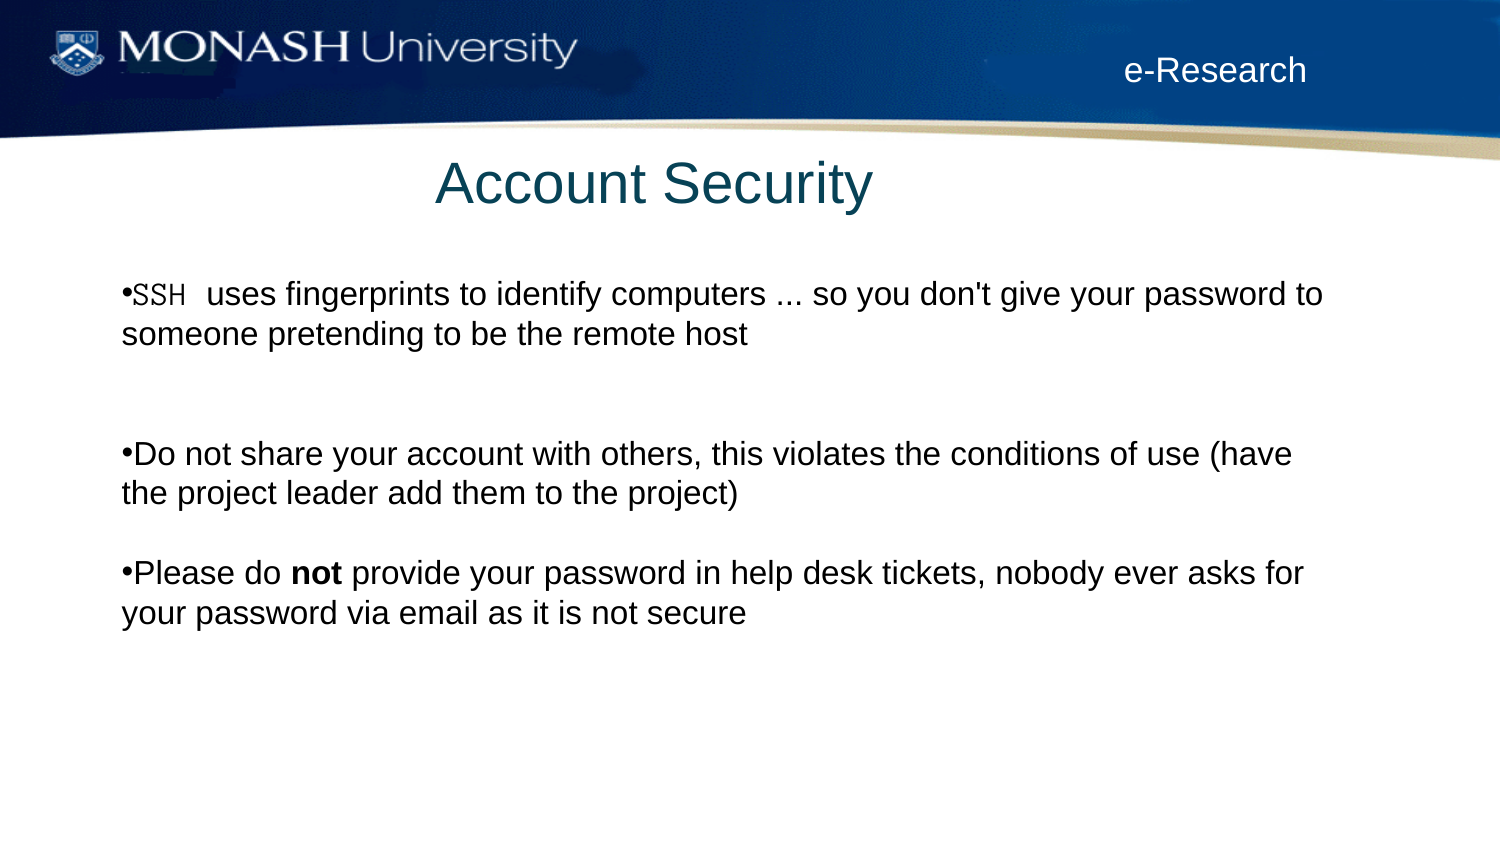

Account Security
SSH uses fingerprints to identify computers ... so you don't give your password to someone pretending to be the remote host

Do not share your account with others, this violates the conditions of use (have the project leader add them to the project)

Please do not provide your password in help desk tickets, nobody ever asks for your password via email as it is not secure